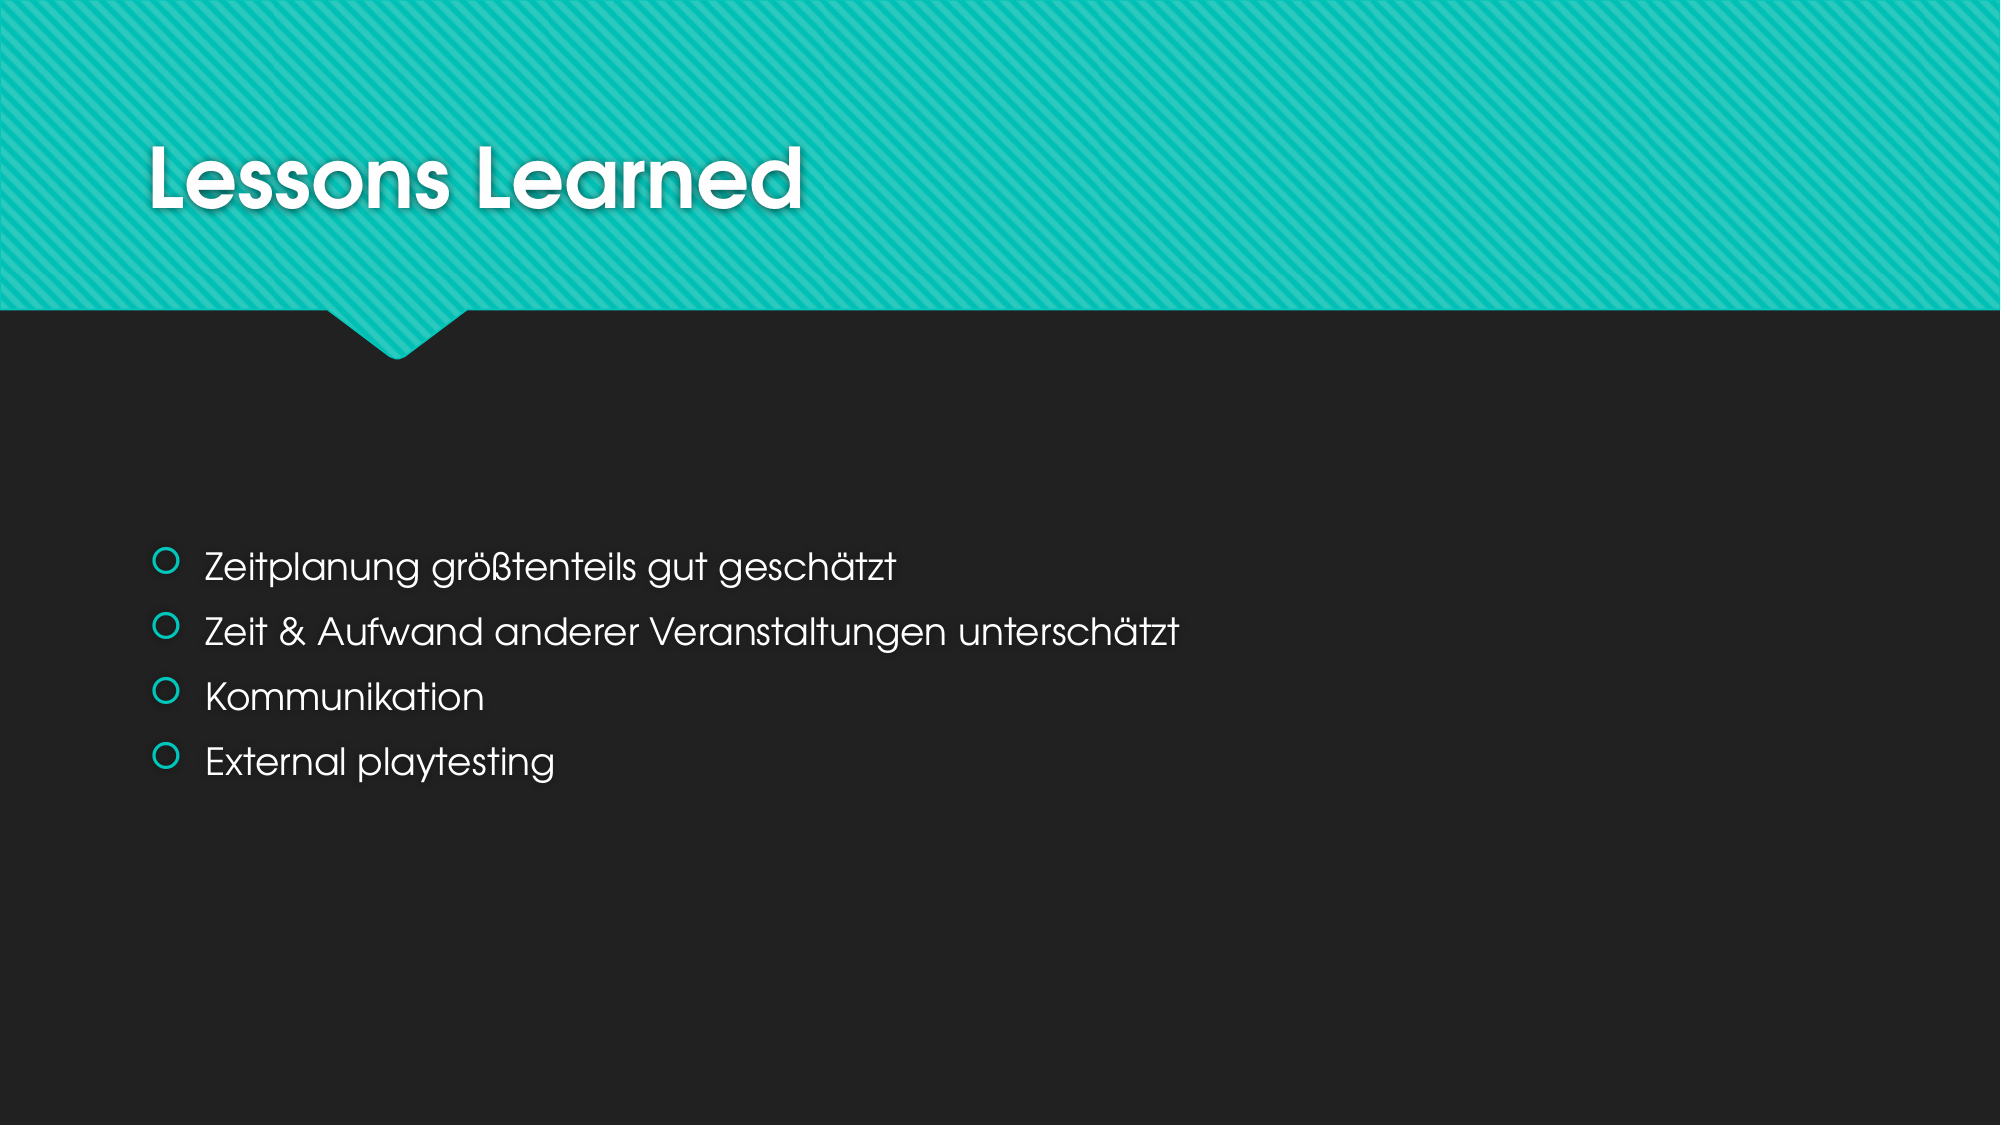

# Lessons Learned
Zeitplanung größtenteils gut geschätzt
Zeit & Aufwand anderer Veranstaltungen unterschätzt
Kommunikation
External playtesting